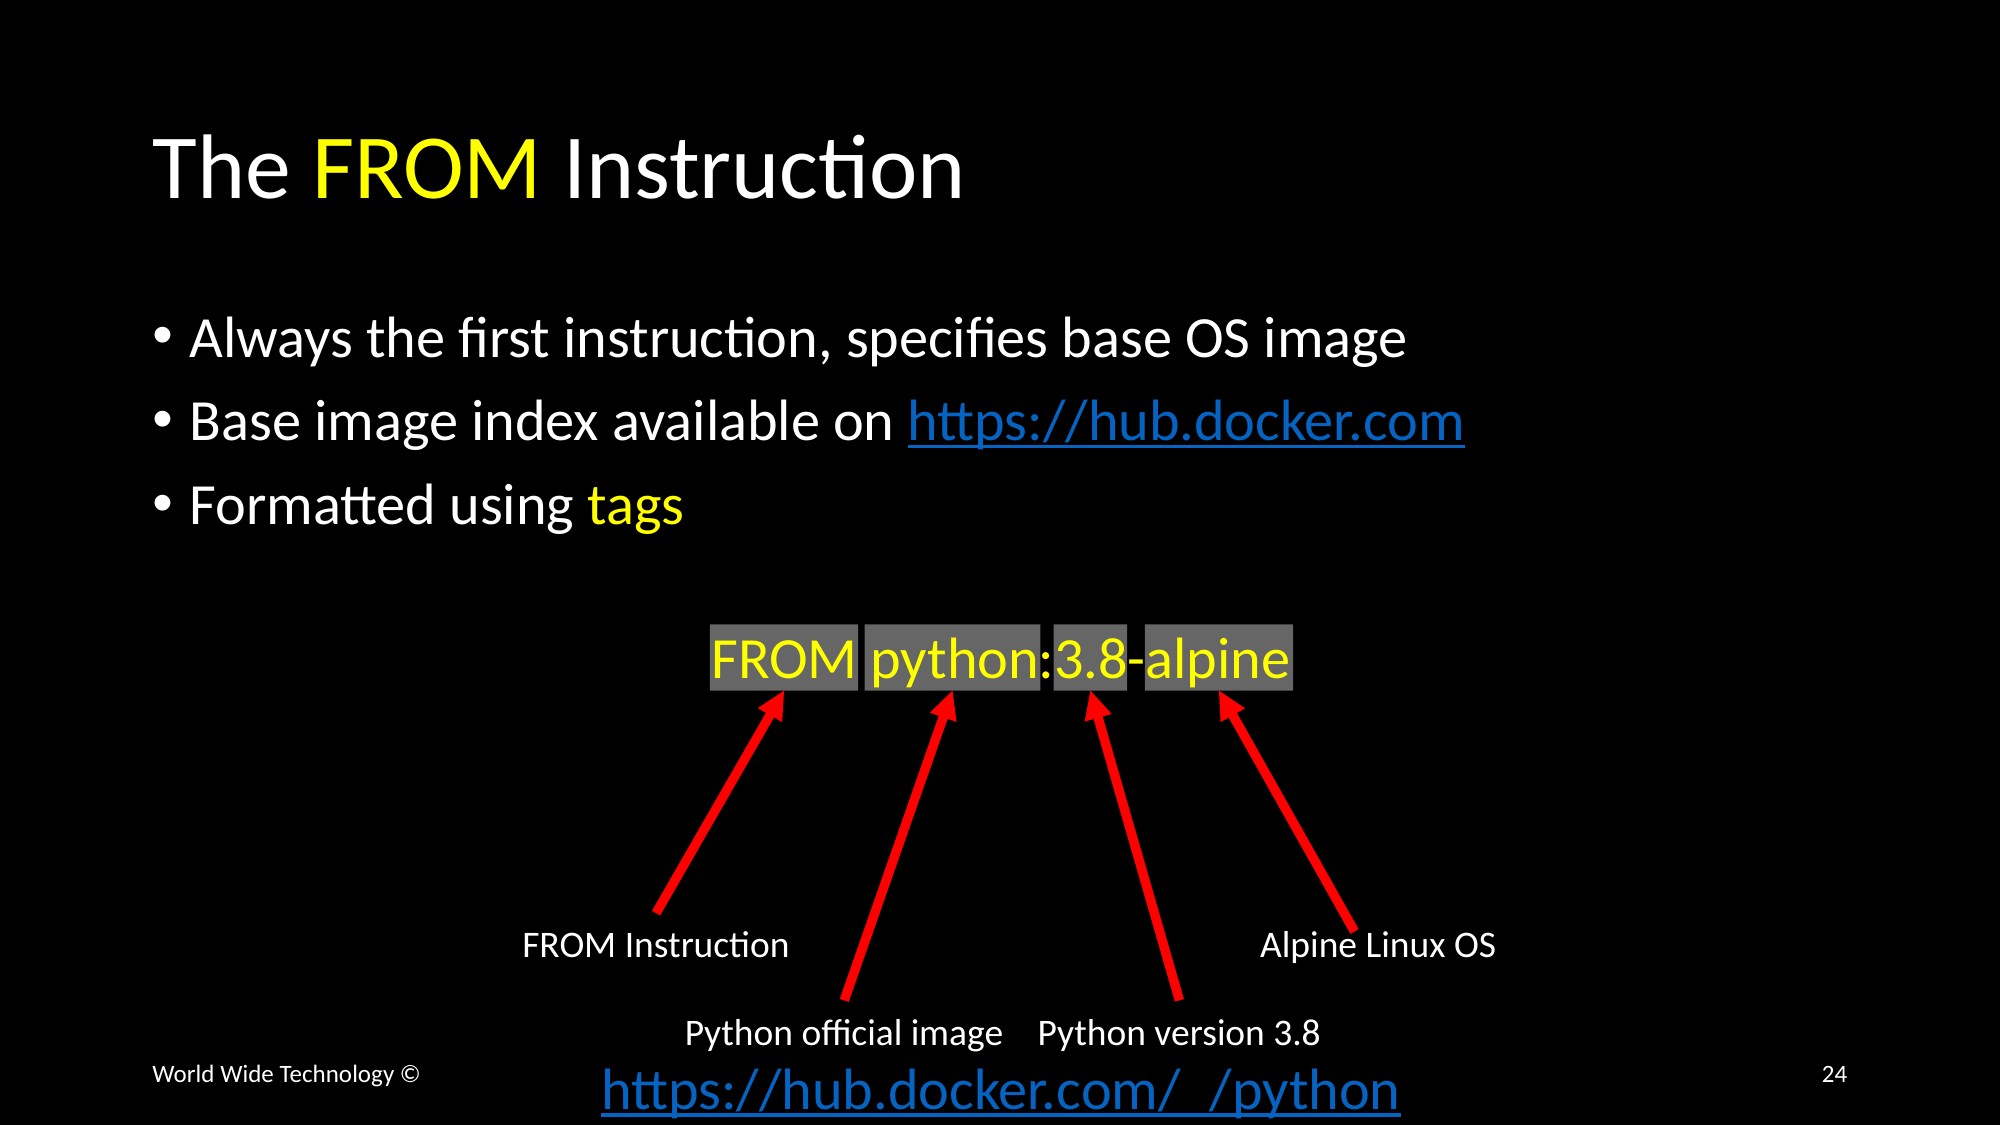

# The FROM Instruction
Always the first instruction, specifies base OS image
Base image index available on https://hub.docker.com
Formatted using tags
FROM python:3.8-alpine

FROM Instruction
Alpine Linux OS
Python official image
Python version 3.8
World Wide Technology ©
24
https://hub.docker.com/_/python